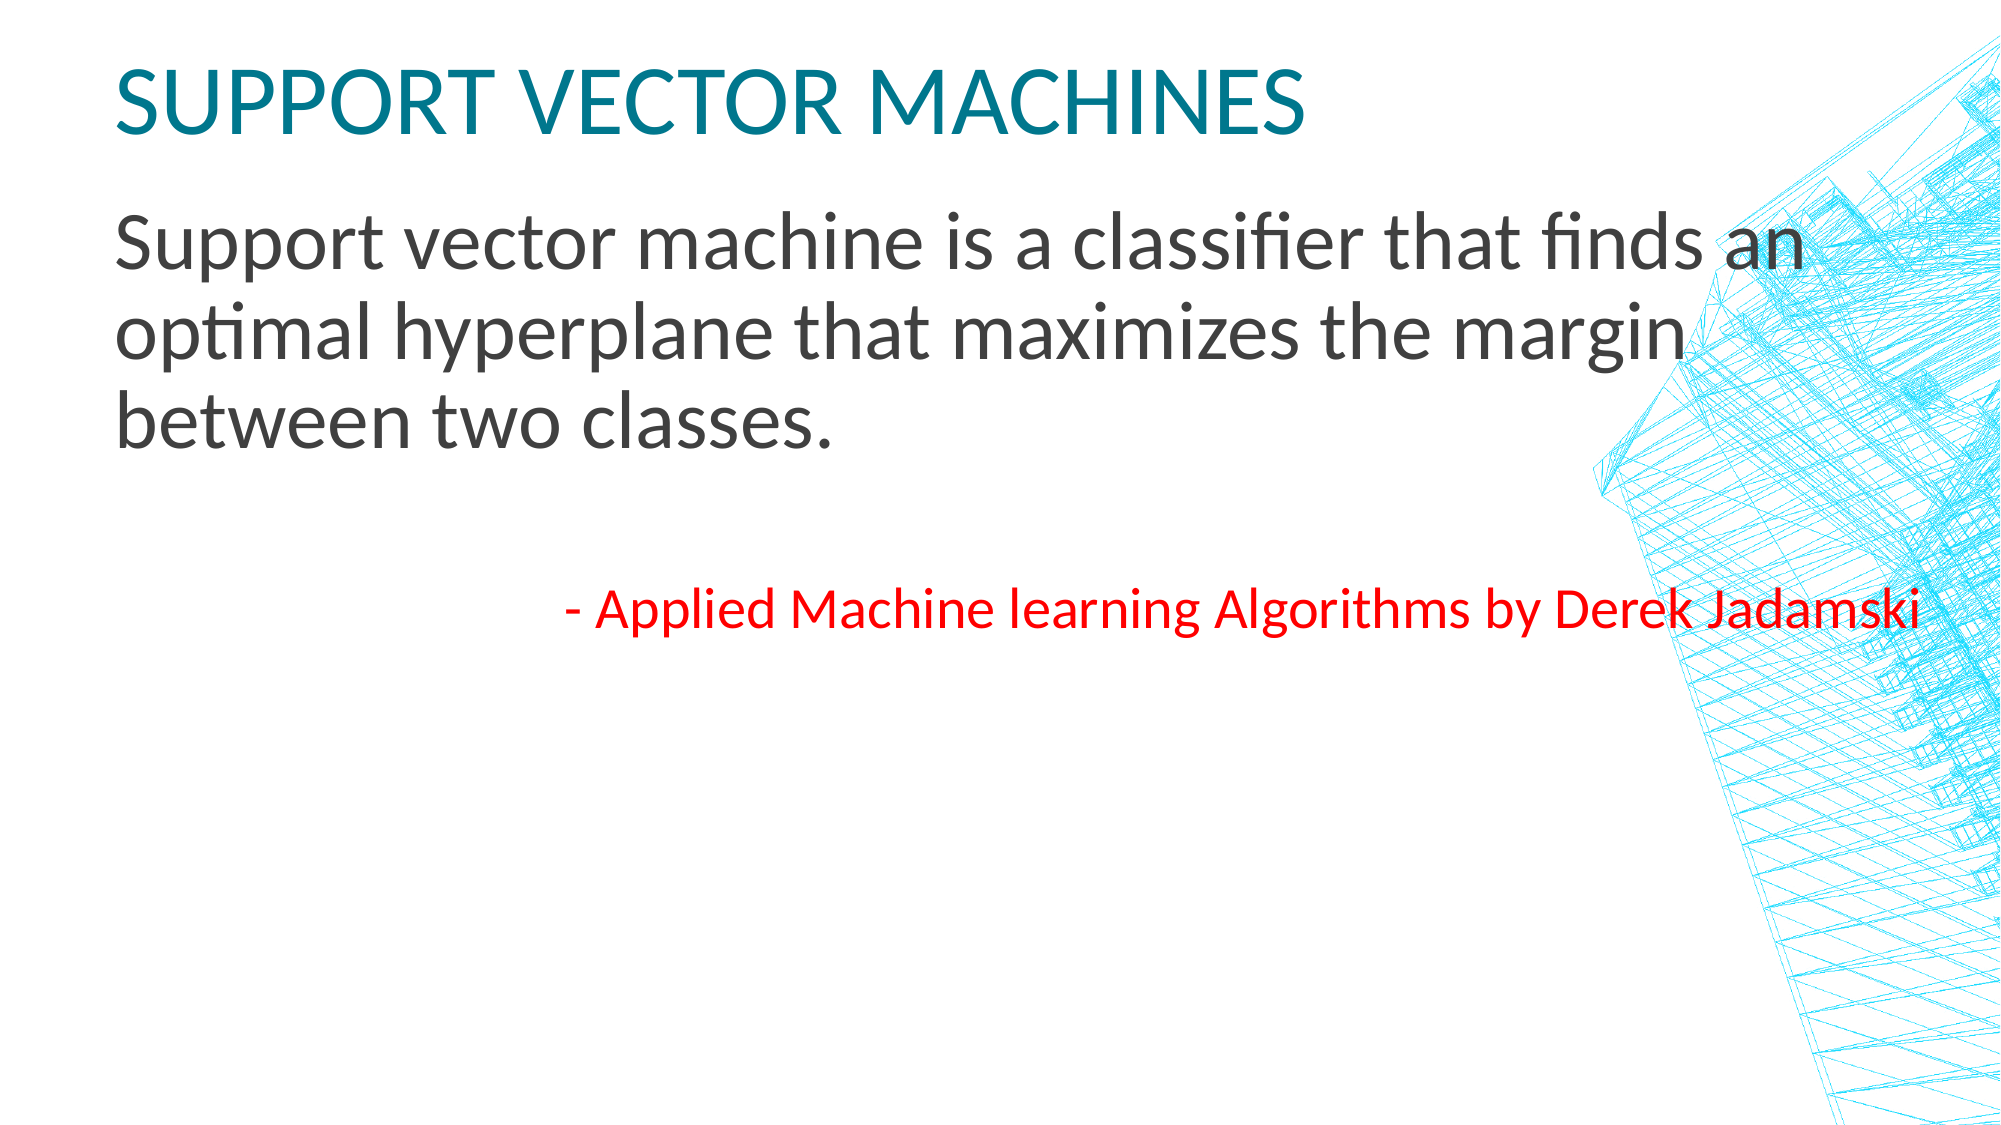

# Support vector machines
Support vector machine is a classifier that finds an optimal hyperplane that maximizes the margin between two classes.

			- Applied Machine learning Algorithms by Derek Jadamski